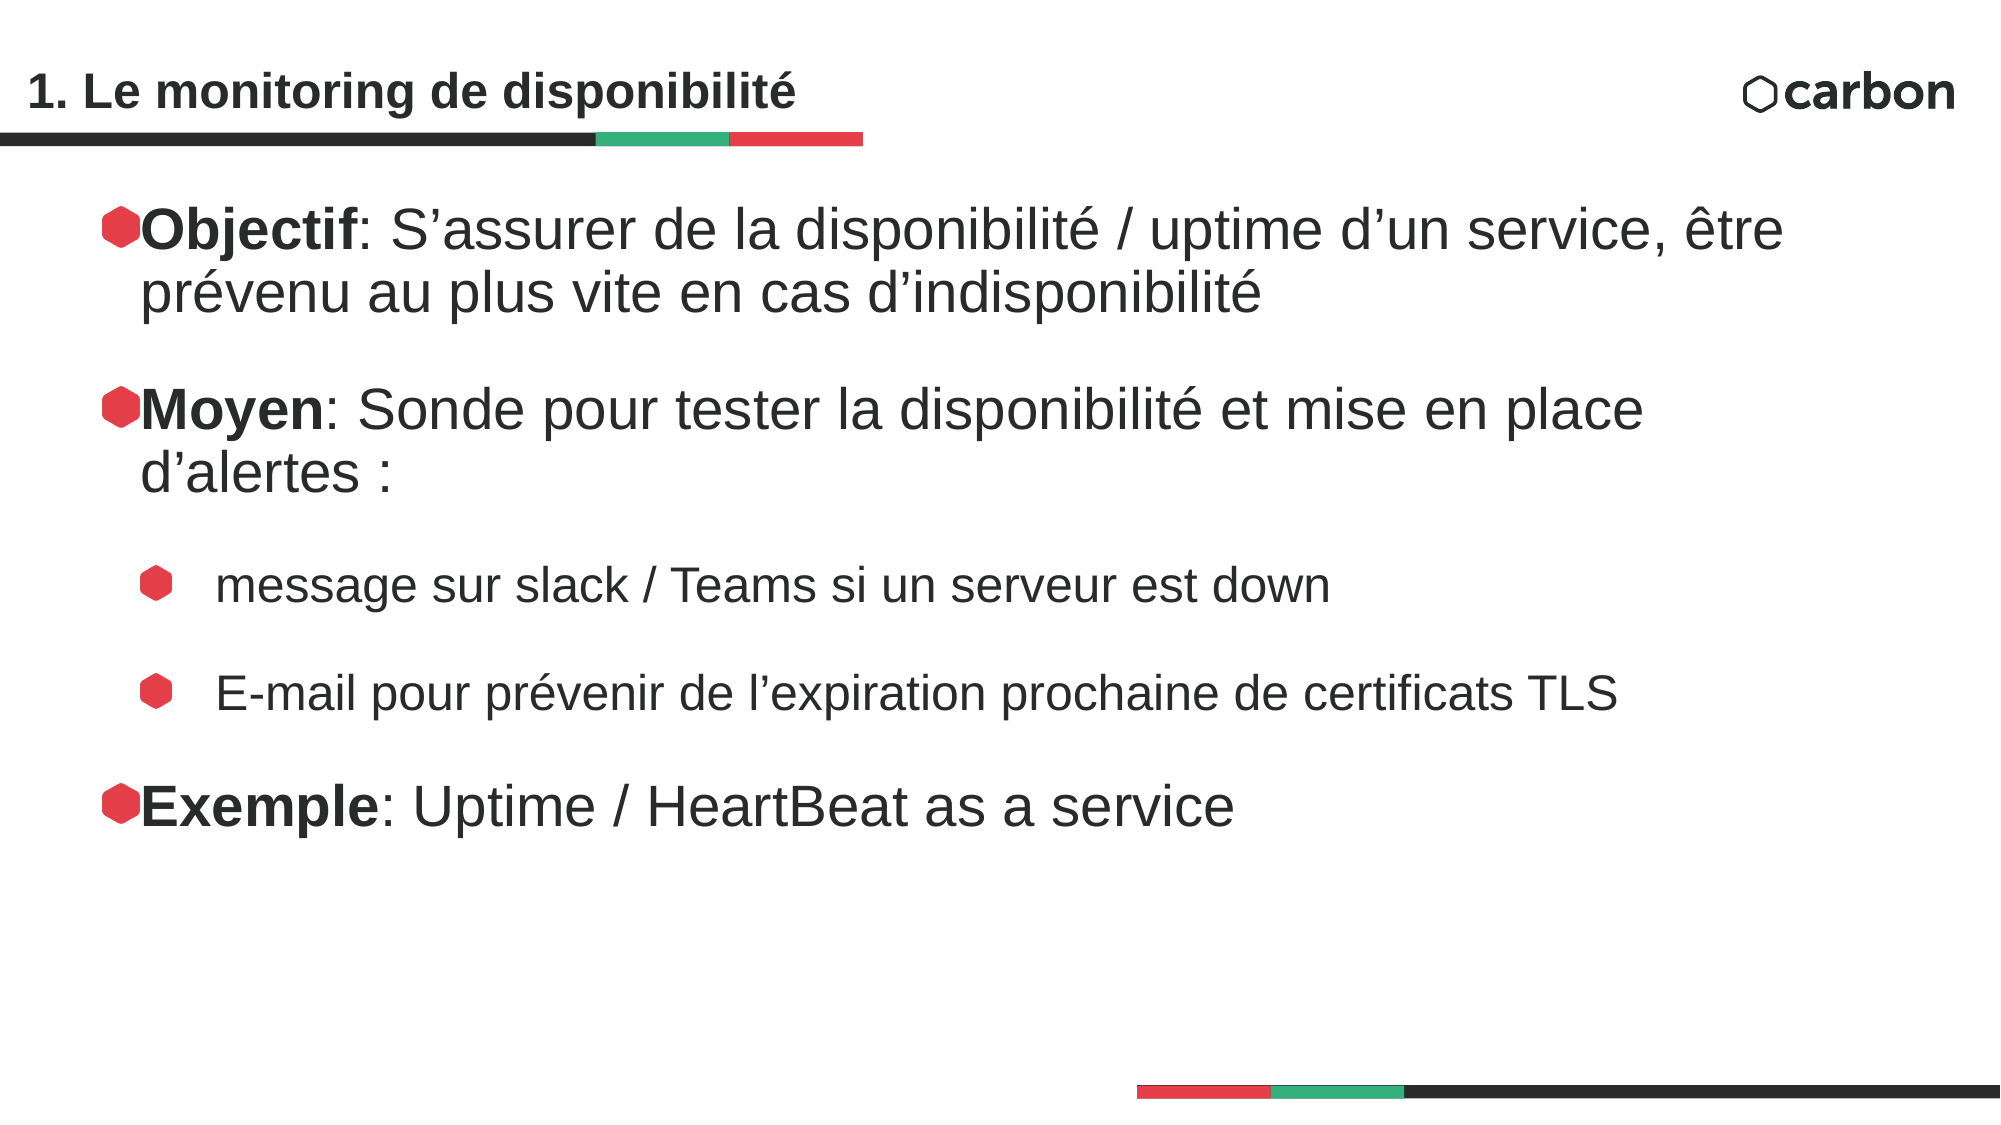

# 1. Le monitoring de disponibilité
Objectif: S’assurer de la disponibilité / uptime d’un service, être prévenu au plus vite en cas d’indisponibilité
Moyen: Sonde pour tester la disponibilité et mise en place d’alertes :
message sur slack / Teams si un serveur est down
E-mail pour prévenir de l’expiration prochaine de certificats TLS
Exemple: Uptime / HeartBeat as a service